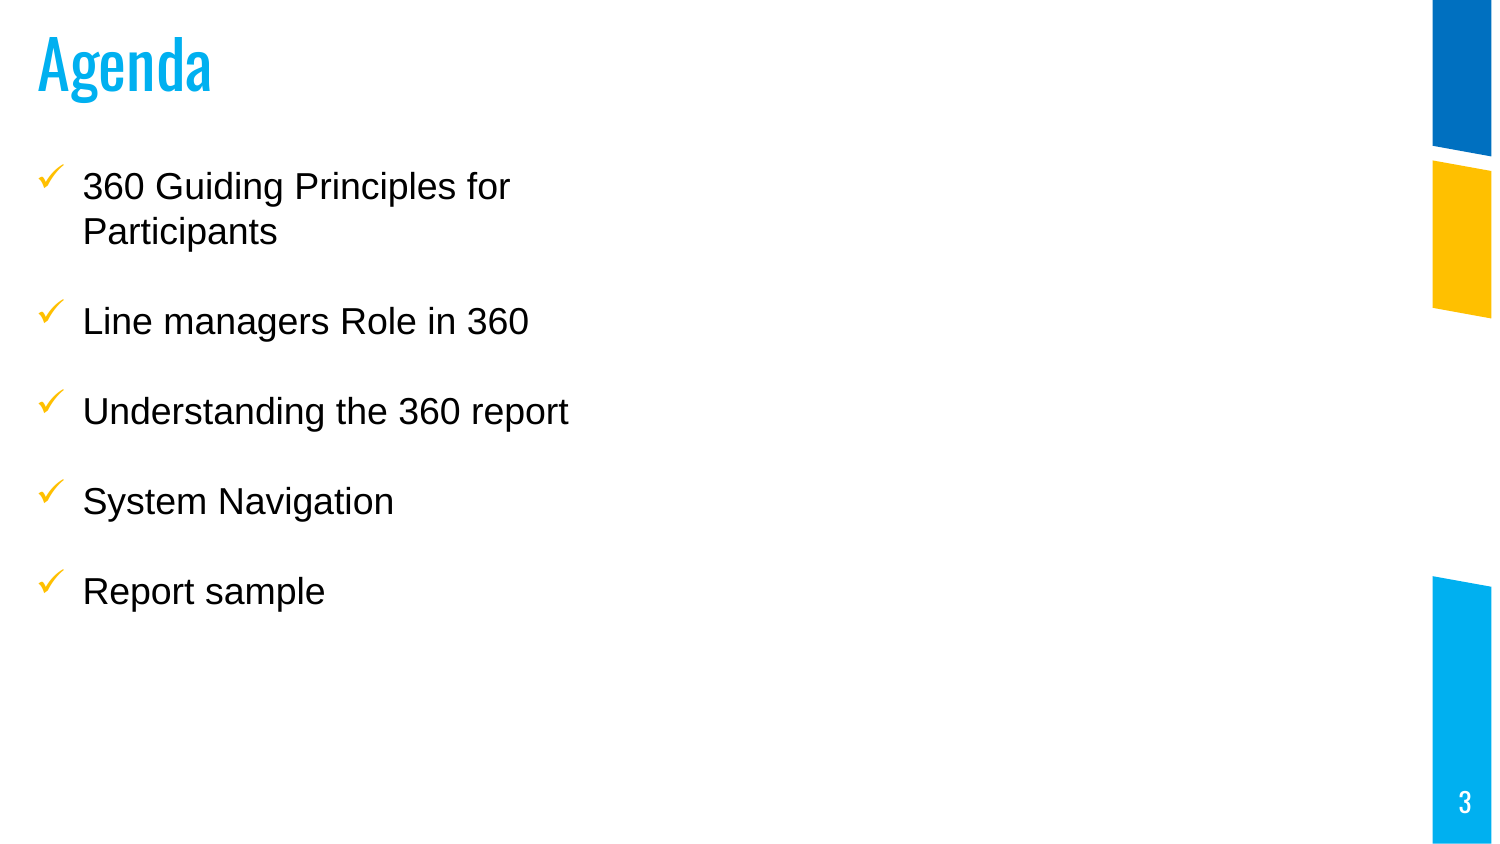

Agenda
360 Guiding Principles for Participants

Line managers Role in 360

Understanding the 360 report

System Navigation

Report sample
3